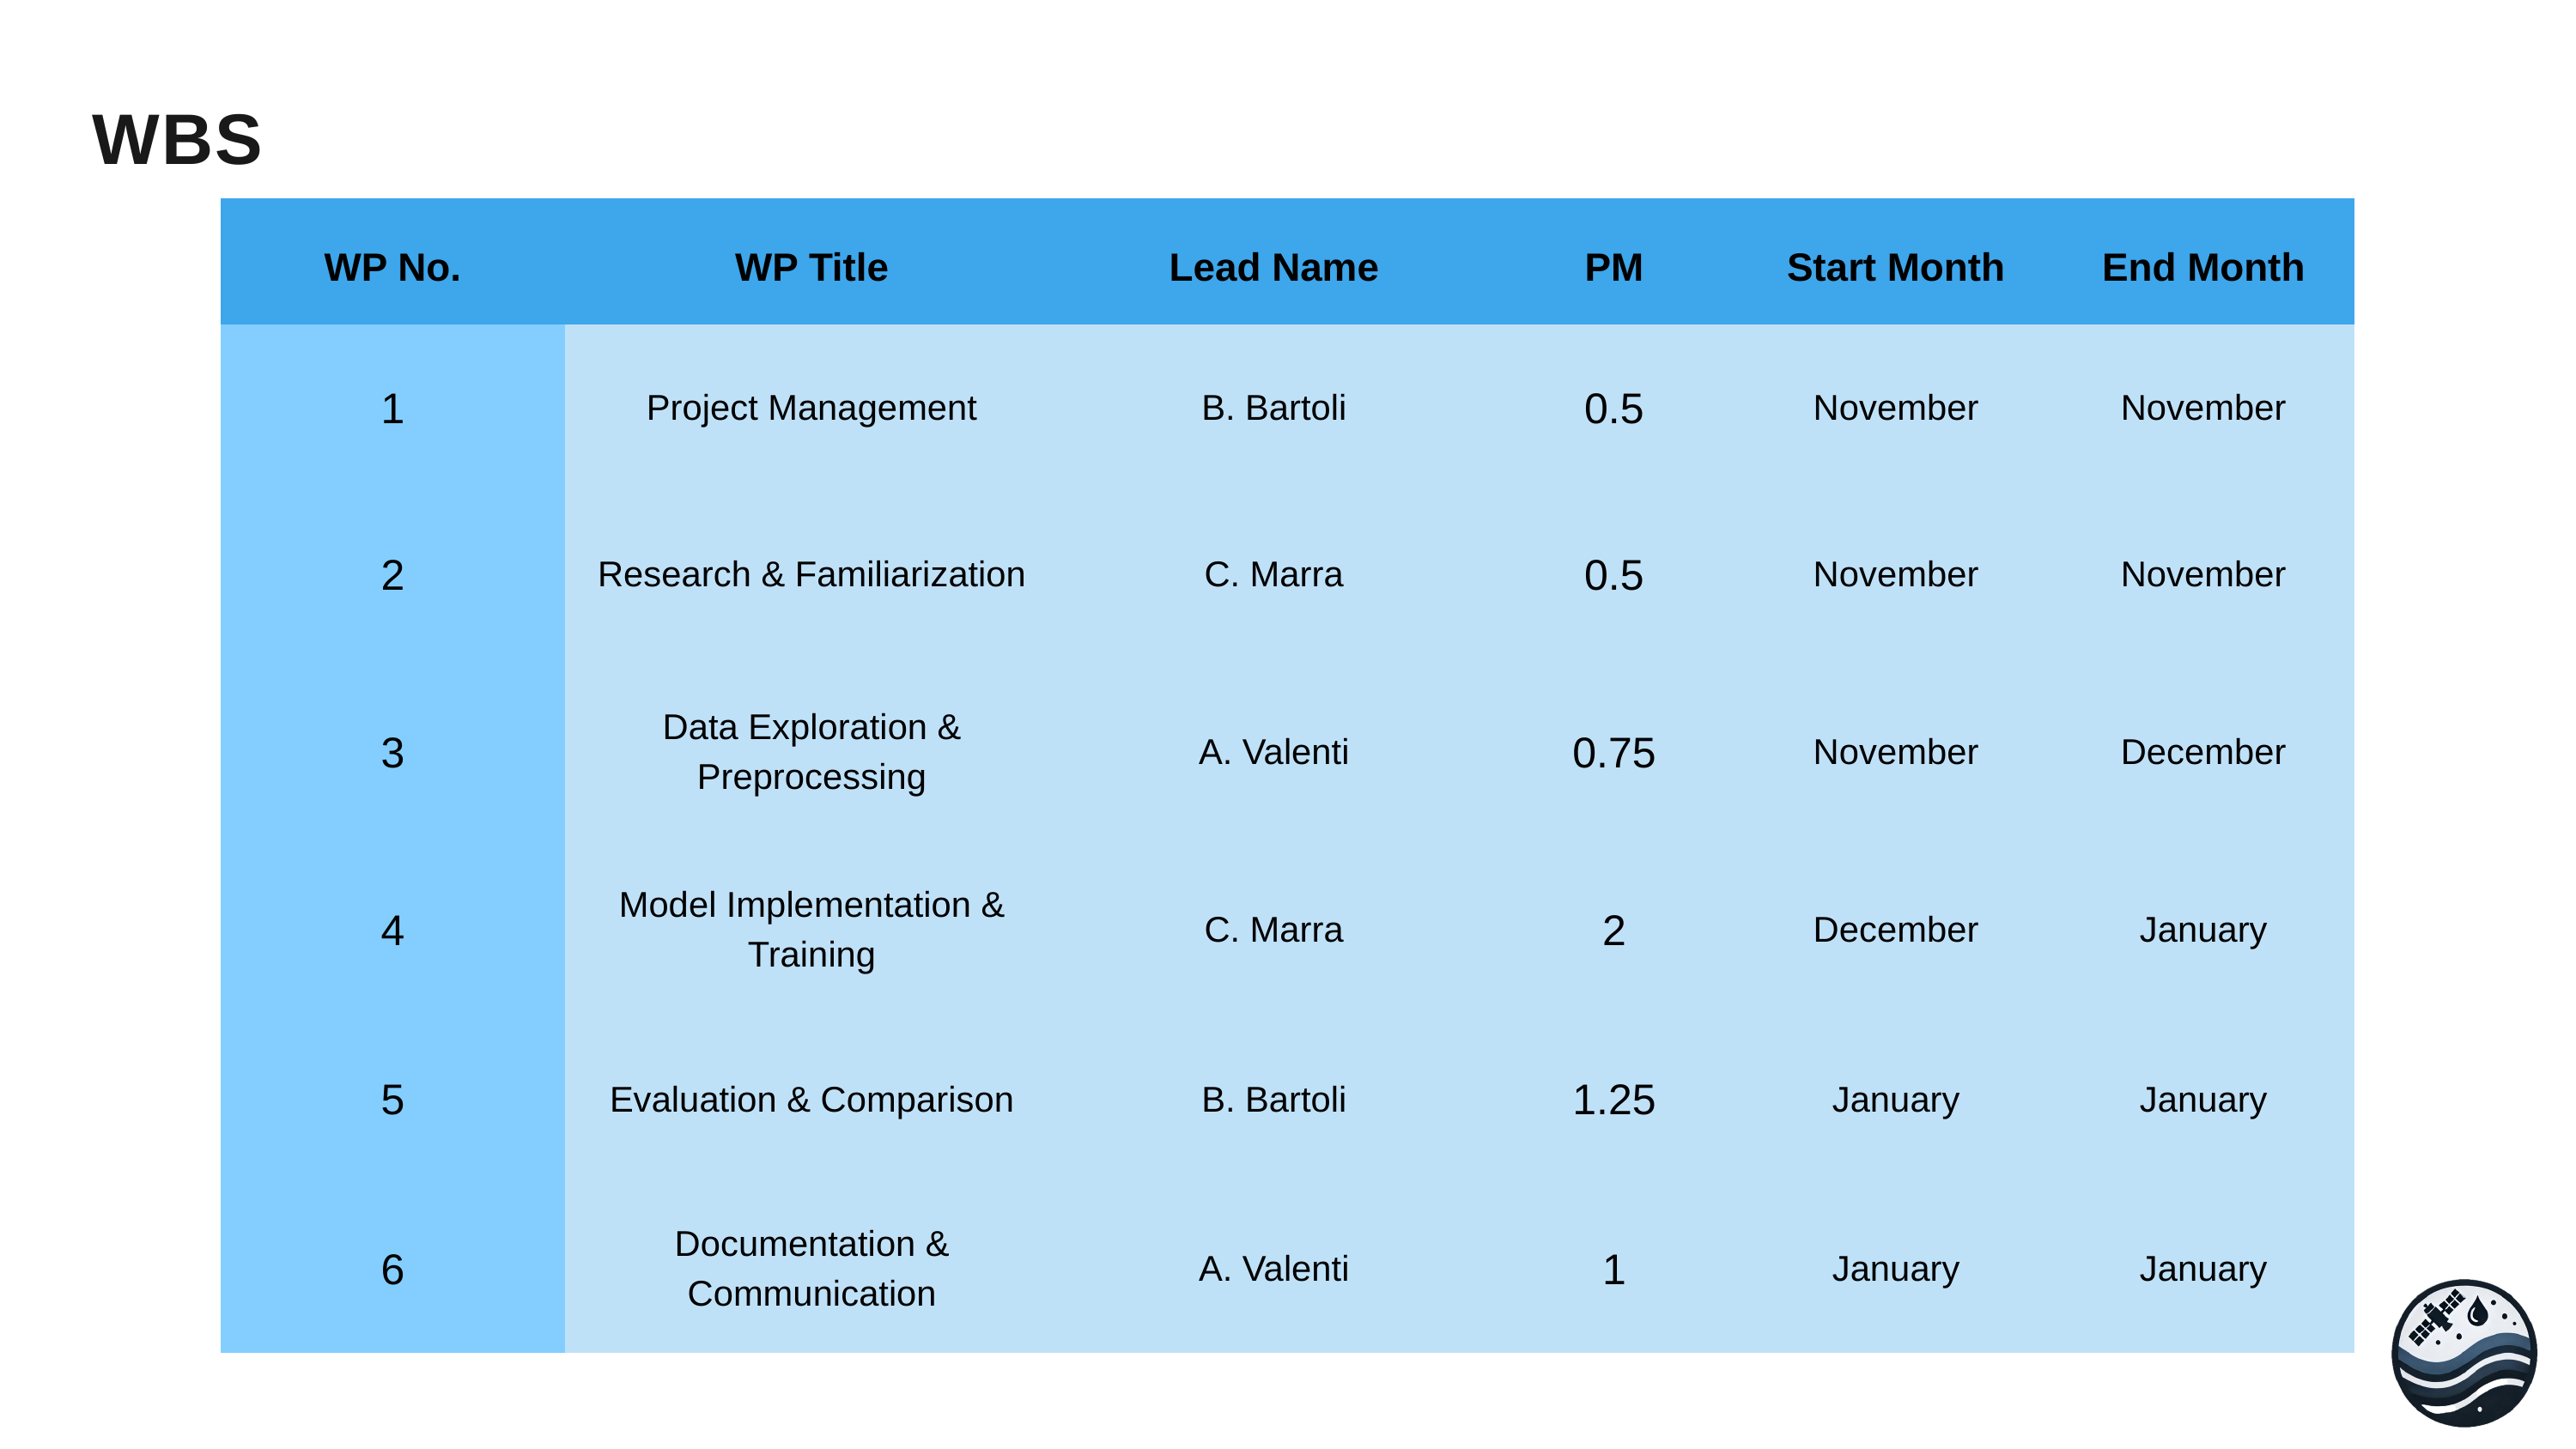

WBS
| WP No. | WP Title | Lead Name | PM | Start Month | End Month |
| --- | --- | --- | --- | --- | --- |
| 1 | Project Management | B. Bartoli | 0.5 | November | November |
| 2 | Research & Familiarization | C. Marra | 0.5 | November | November |
| 3 | Data Exploration & Preprocessing | A. Valenti | 0.75 | November | December |
| 4 | Model Implementation & Training | C. Marra | 2 | December | January |
| 5 | Evaluation & Comparison | B. Bartoli | 1.25 | January | January |
| 6 | Documentation & Communication | A. Valenti | 1 | January | January |